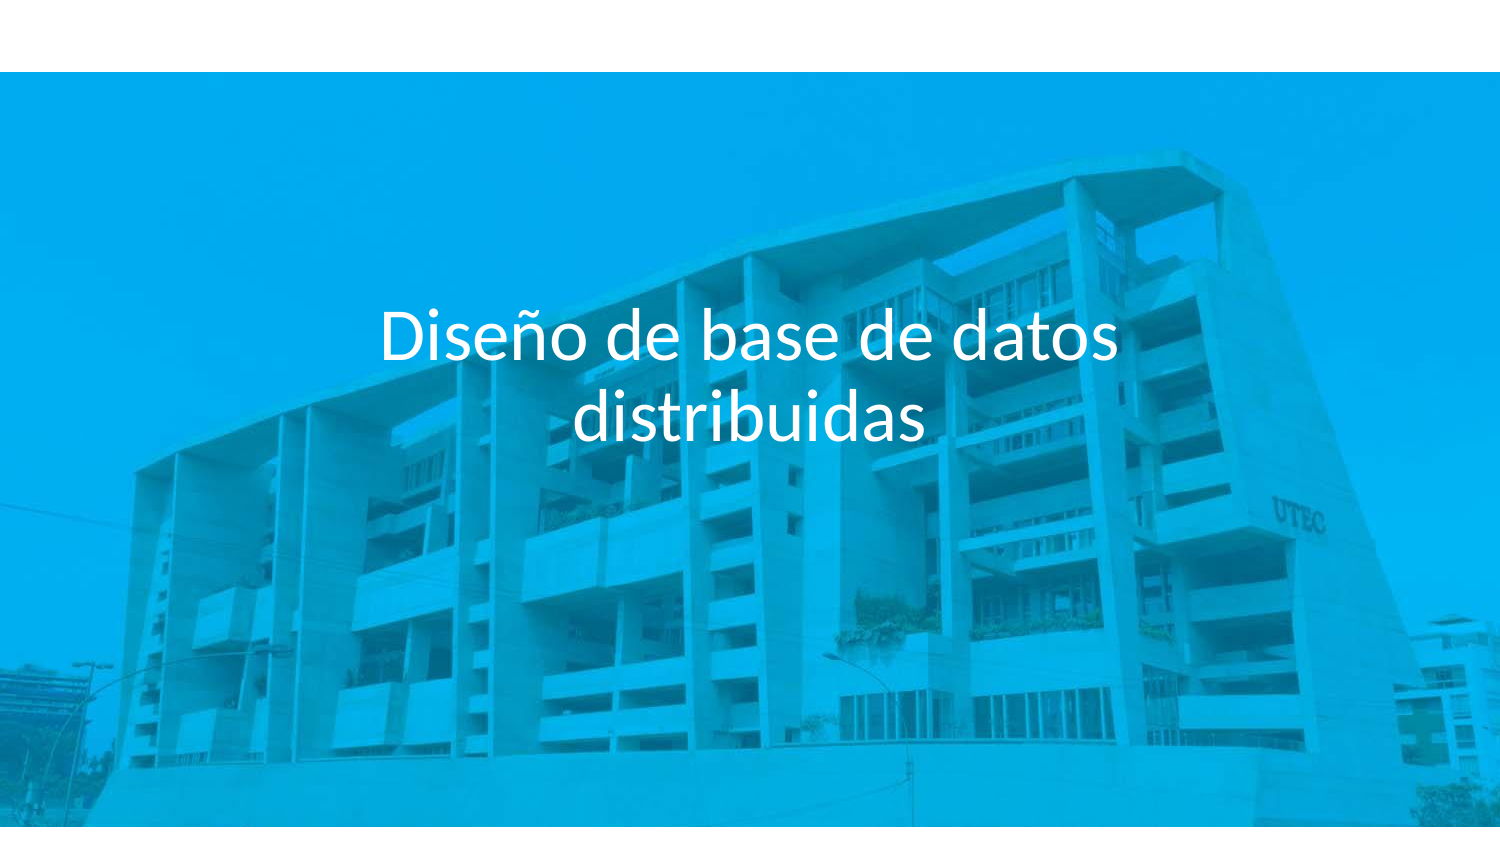

# Diseño de base de datos distribuidas